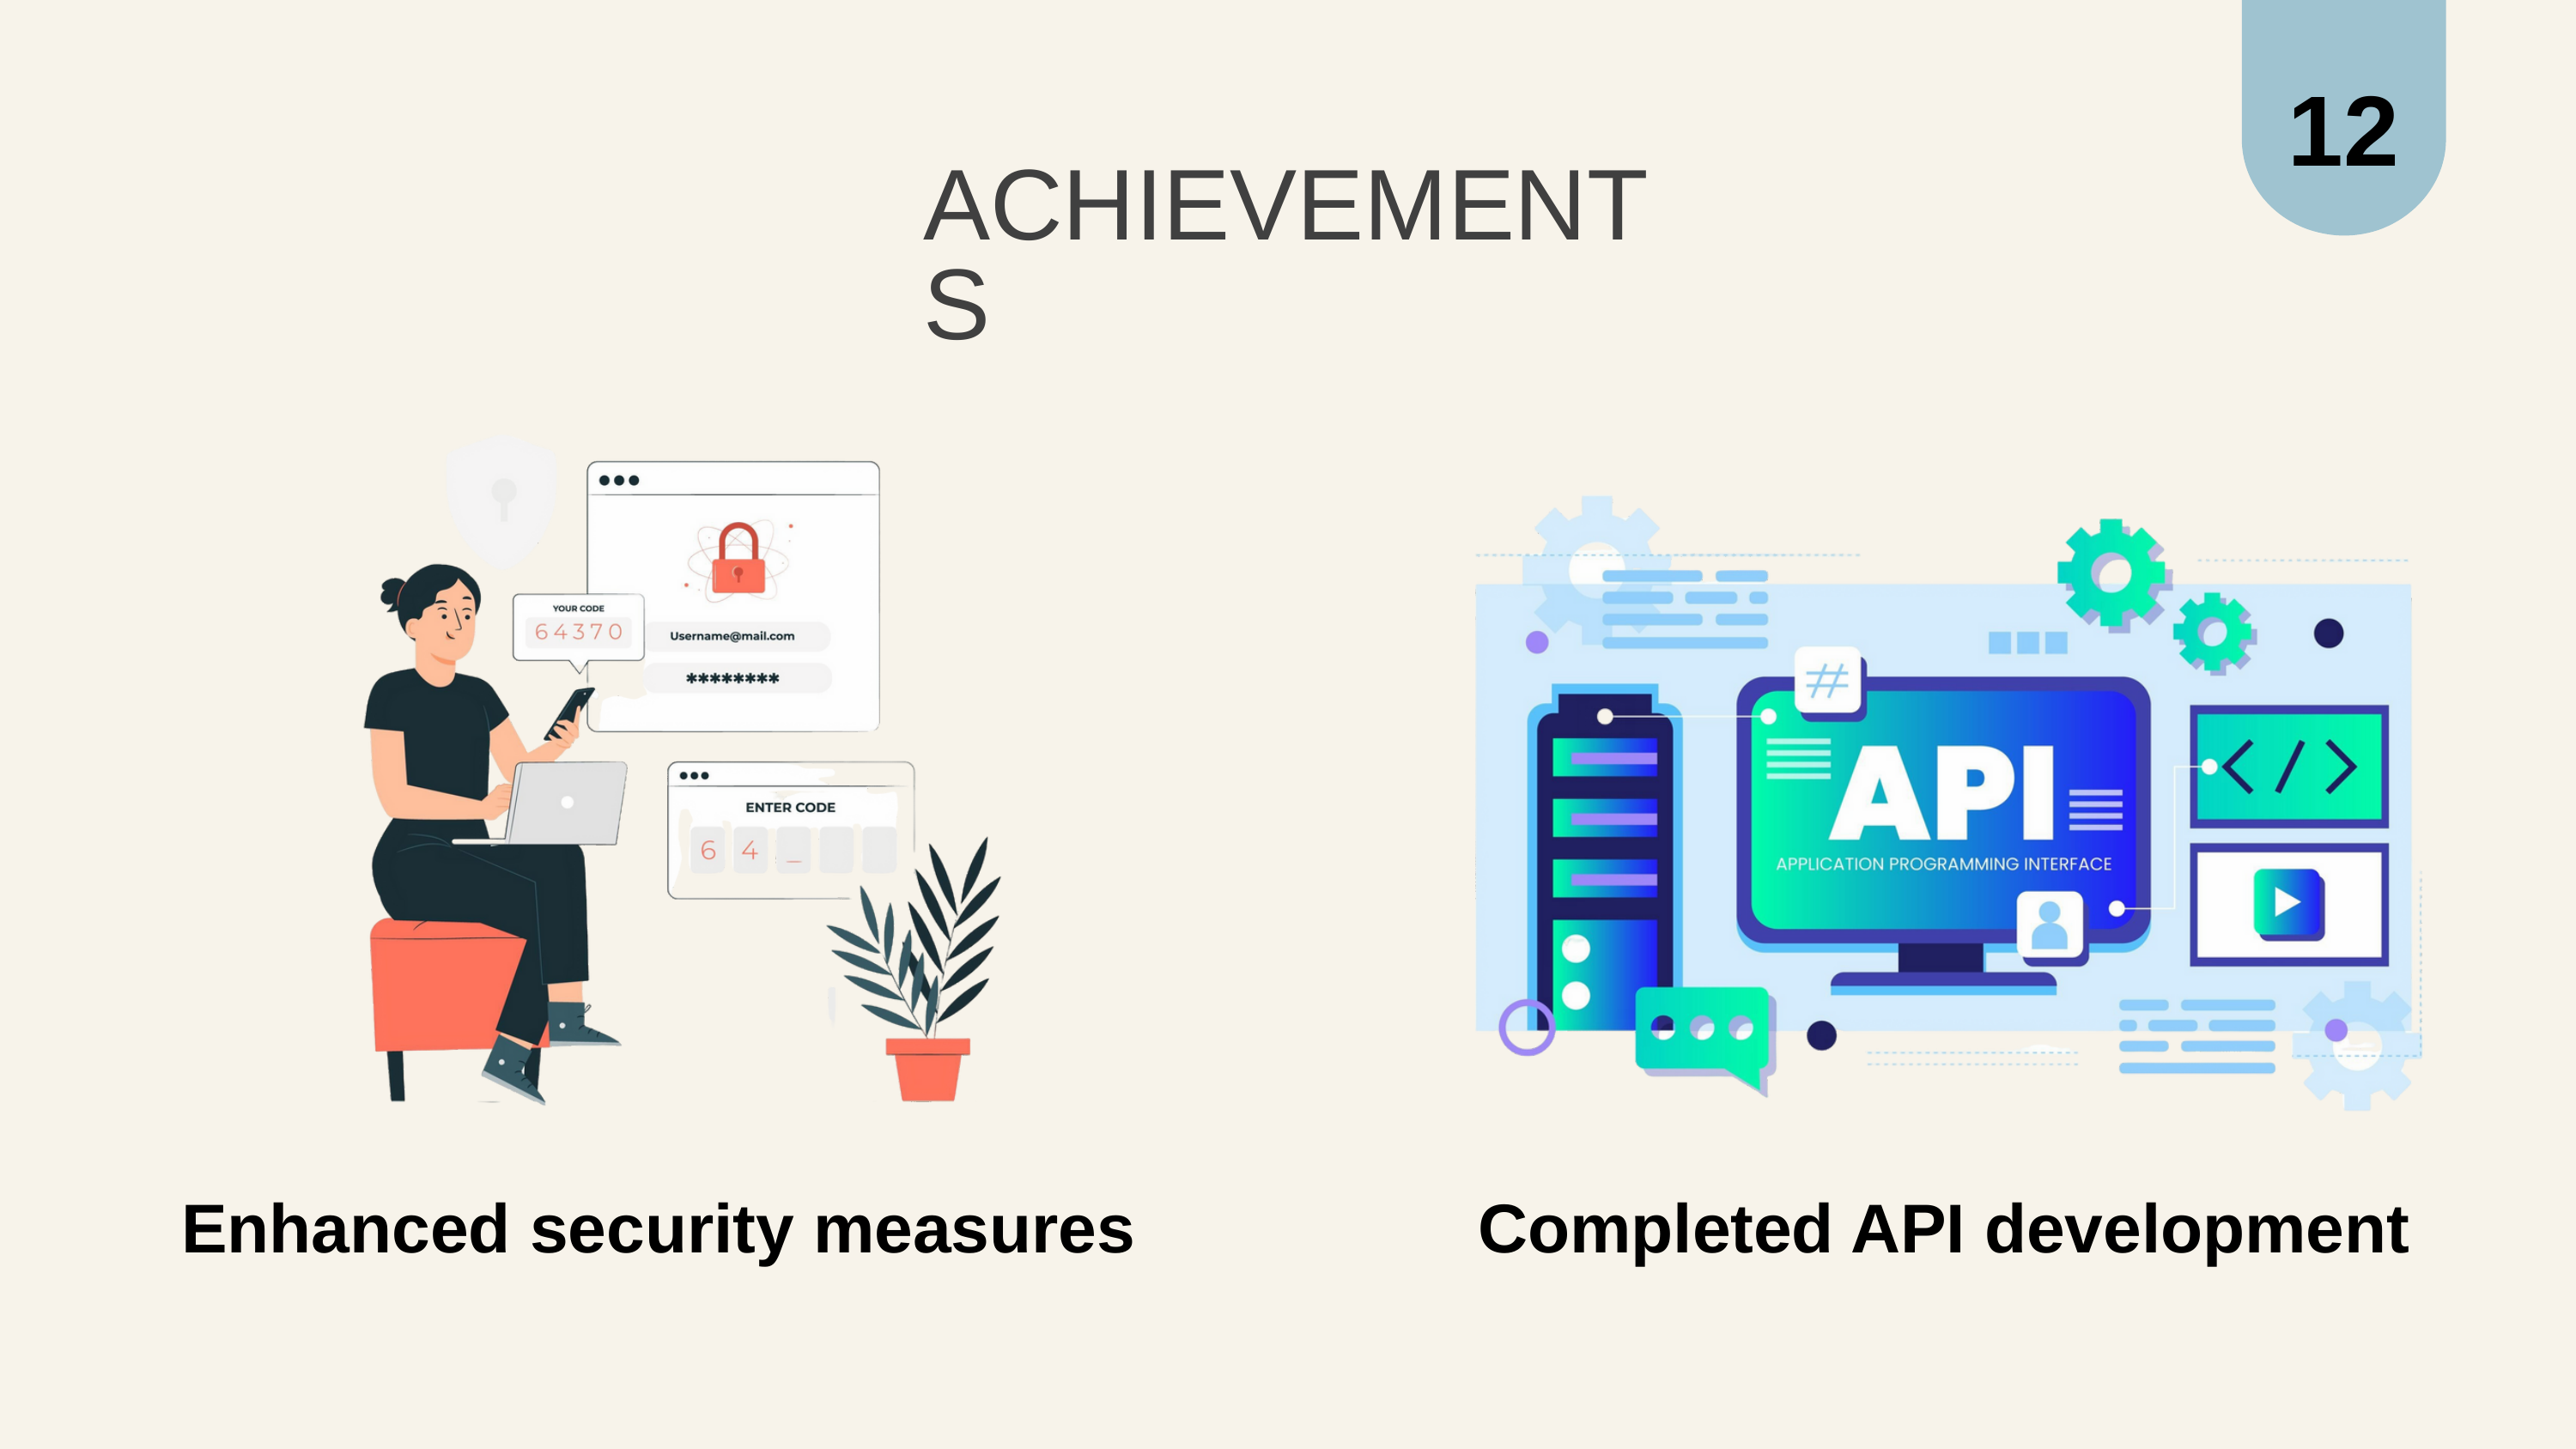

12
ACHIEVEMENTS

Enhanced security measures
Completed API development